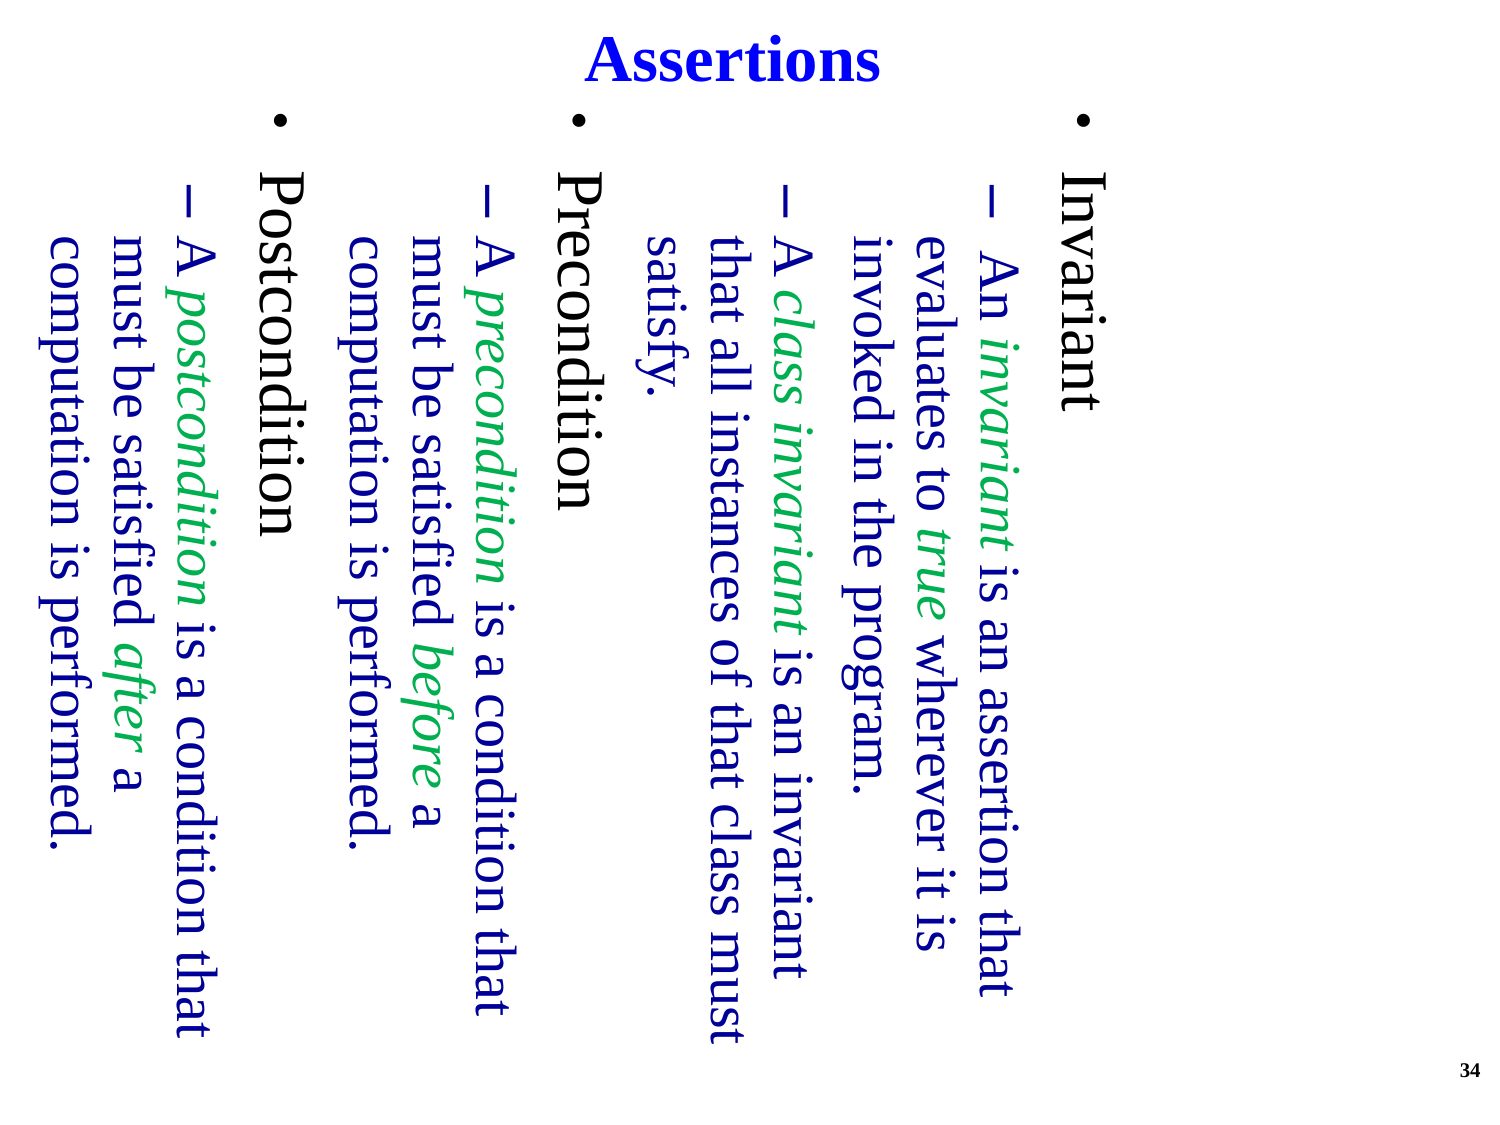

Assertions
Invariant
 An invariant is an assertion that evaluates to true wherever it is invoked in the program.
A class invariant is an invariant that all instances of that class must satisfy.
Precondition
A precondition is a condition that must be satisfied before a computation is performed.
Postcondition
A postcondition is a condition that must be satisfied after a computation is performed.
34